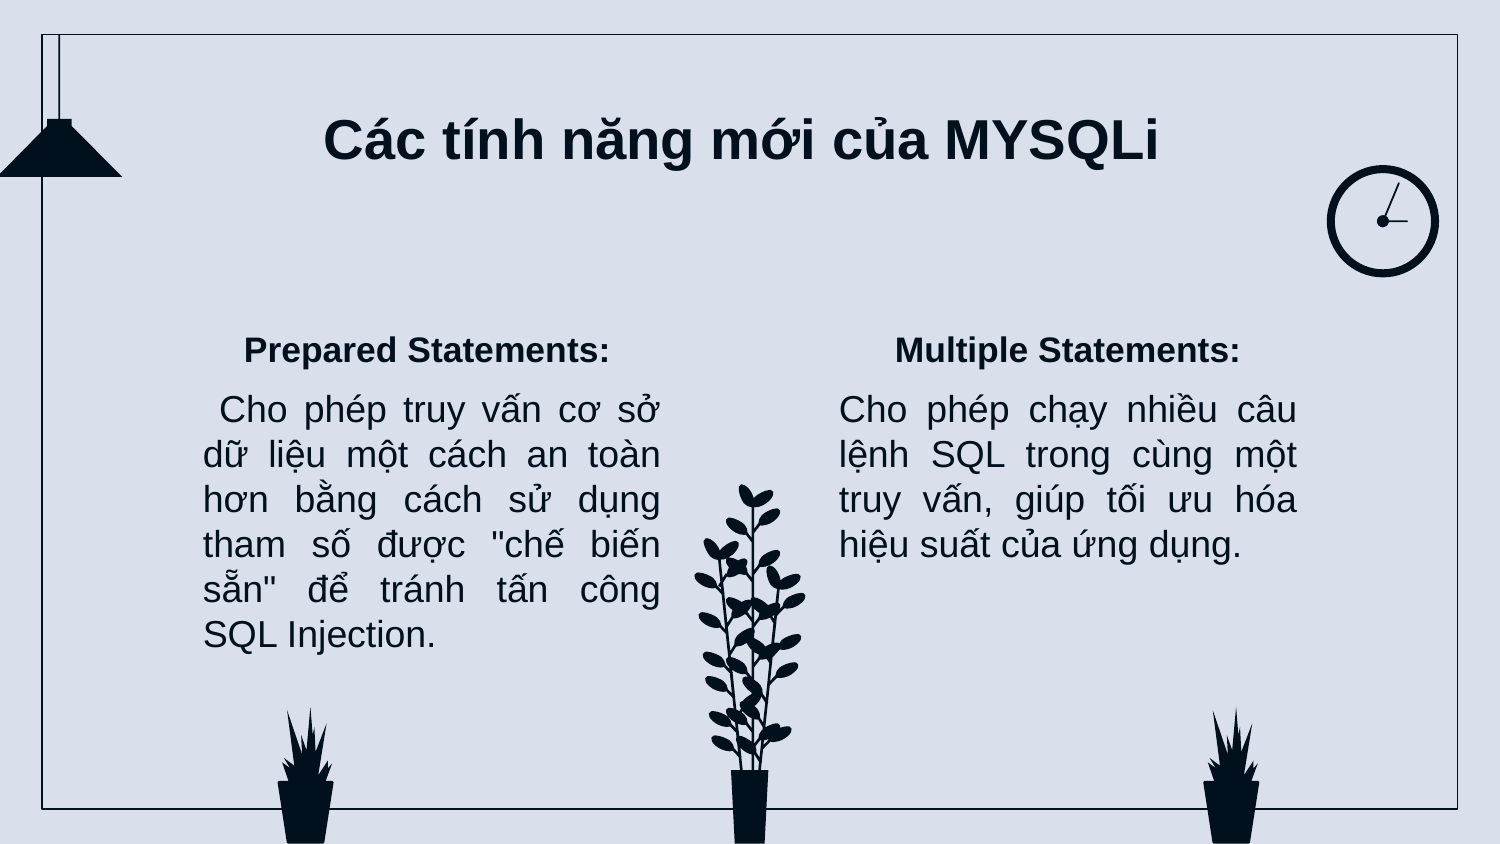

# Các tính năng mới của MYSQLi
Prepared Statements:
Multiple Statements:
 Cho phép truy vấn cơ sở dữ liệu một cách an toàn hơn bằng cách sử dụng tham số được "chế biến sẵn" để tránh tấn công SQL Injection.
Cho phép chạy nhiều câu lệnh SQL trong cùng một truy vấn, giúp tối ưu hóa hiệu suất của ứng dụng.